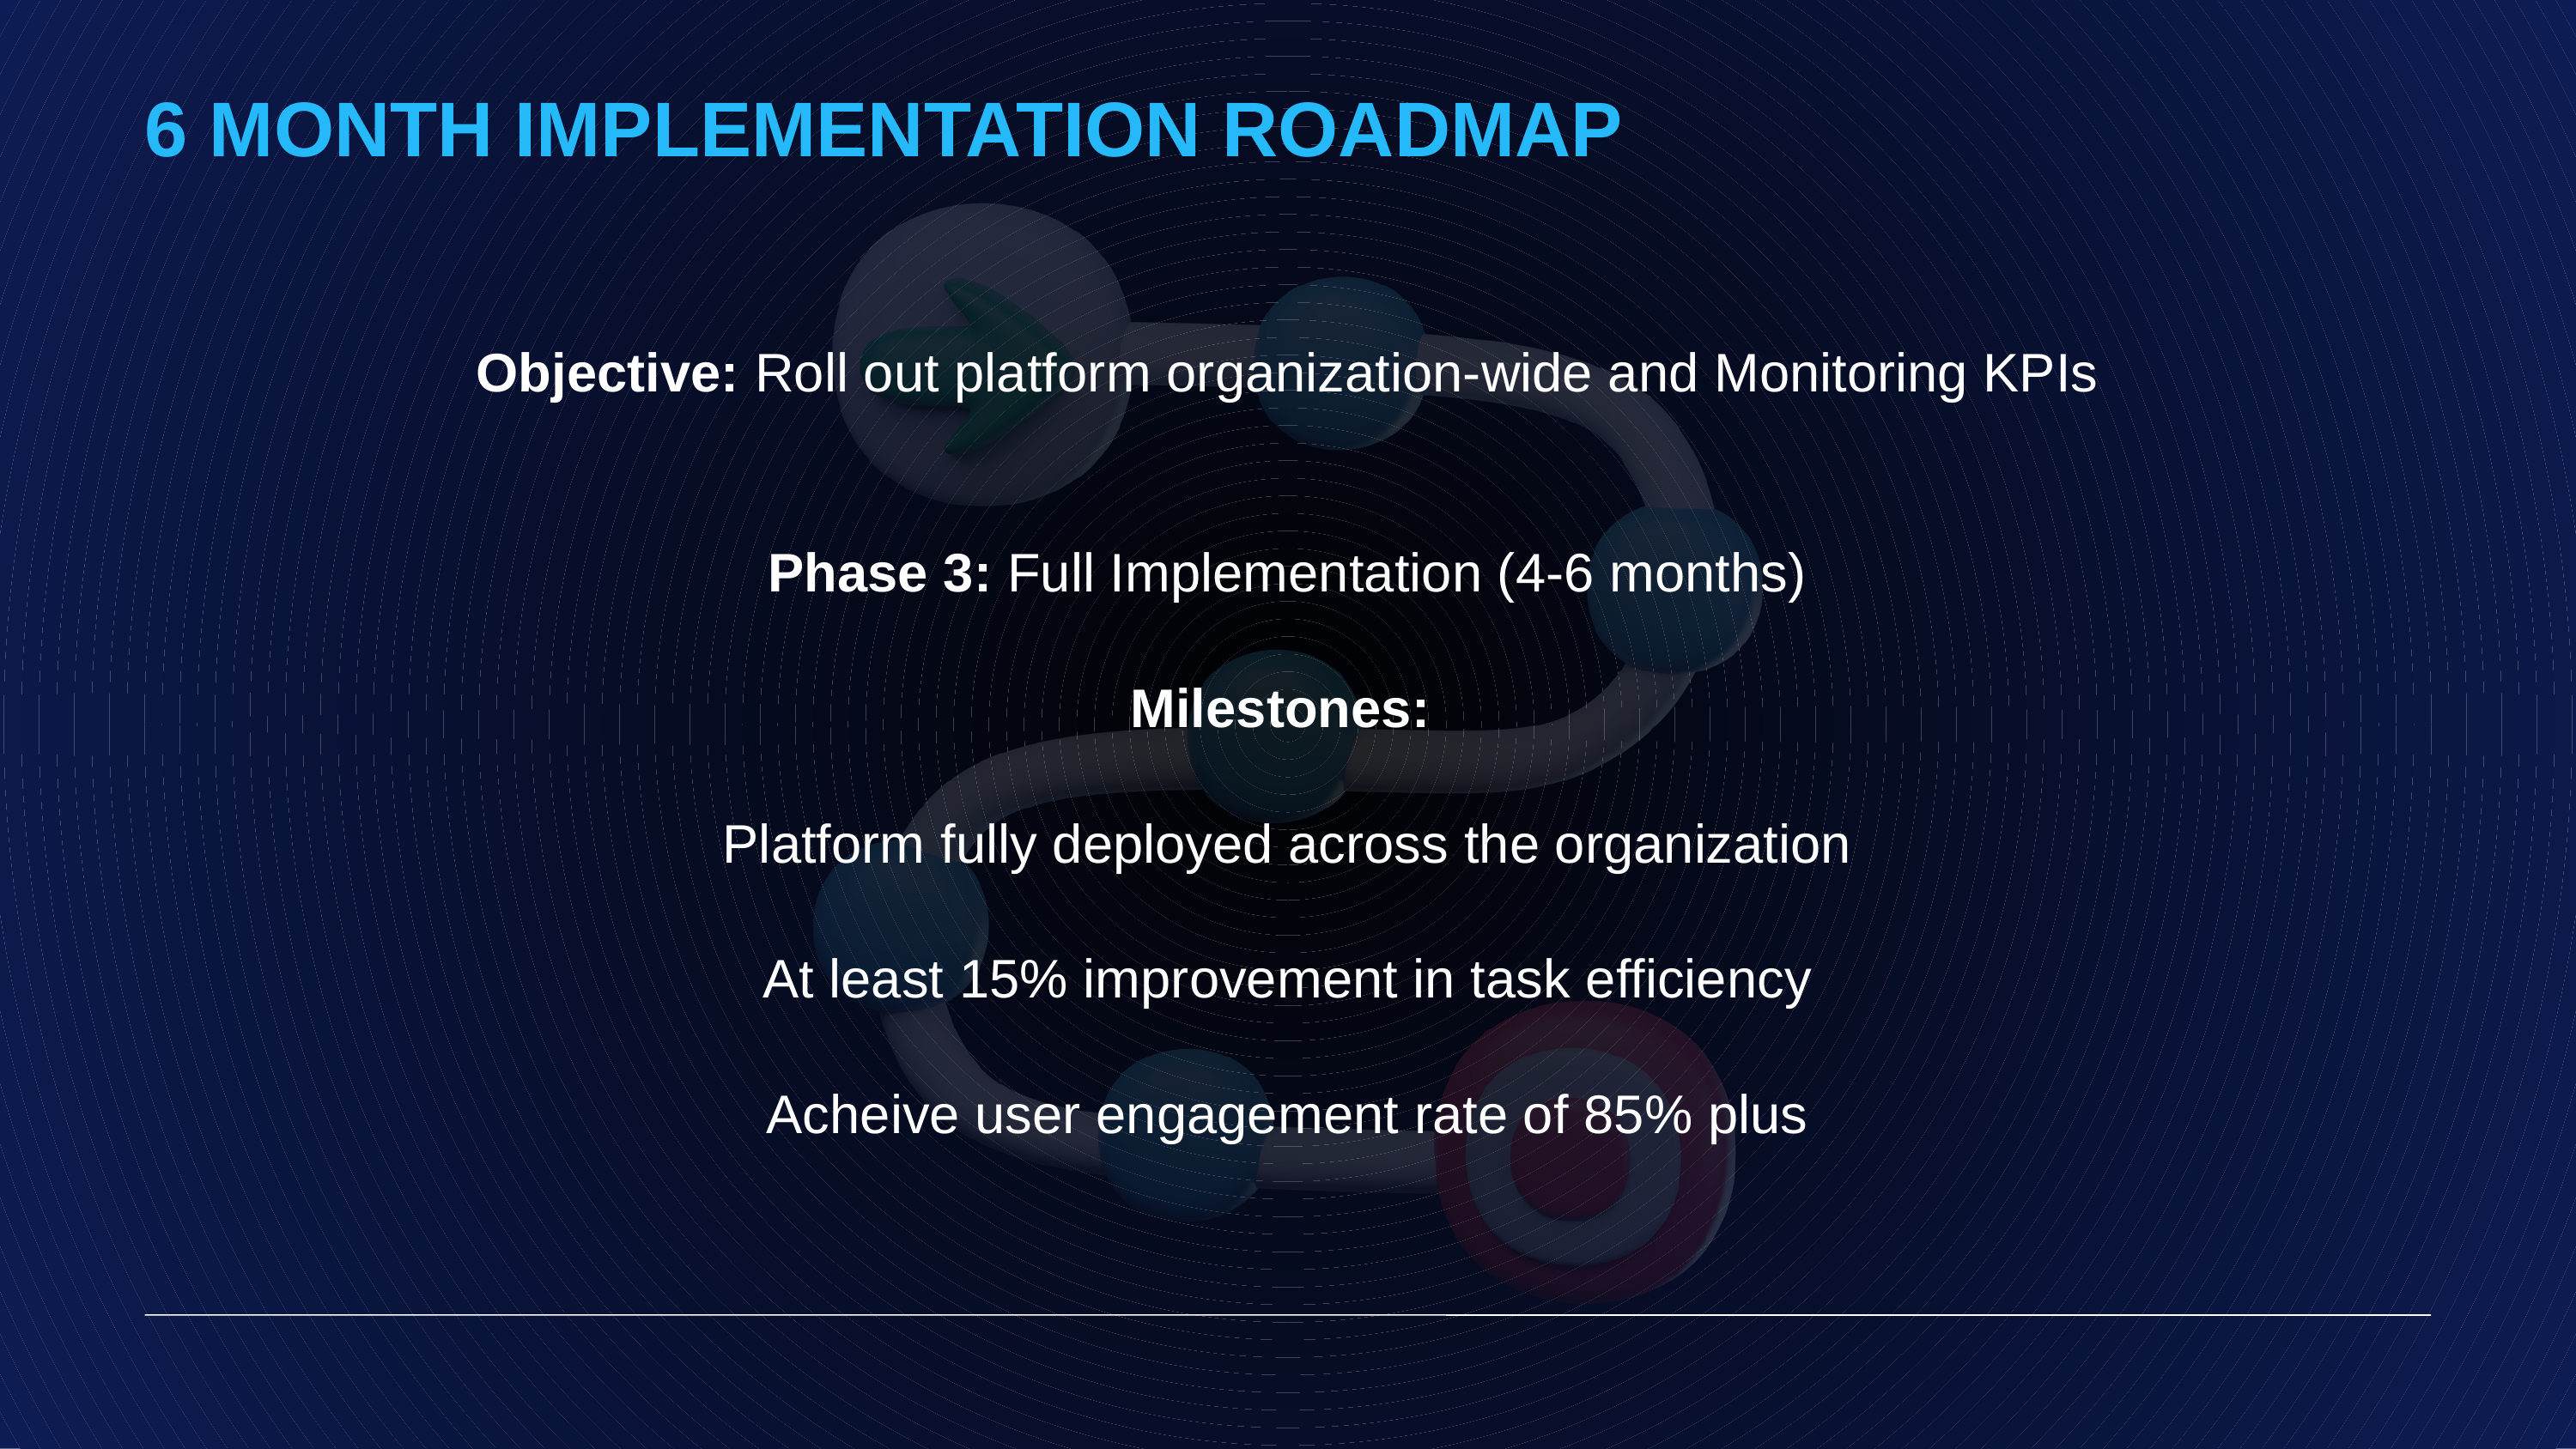

6 MONTH IMPLEMENTATION ROADMAP

Objective: Roll out platform organization-wide and Monitoring KPIs

Phase 3: Full Implementation (4-6 months)

Milestones:

Platform fully deployed across the organization

At least 15% improvement in task efficiency

Acheive user engagement rate of 85% plus